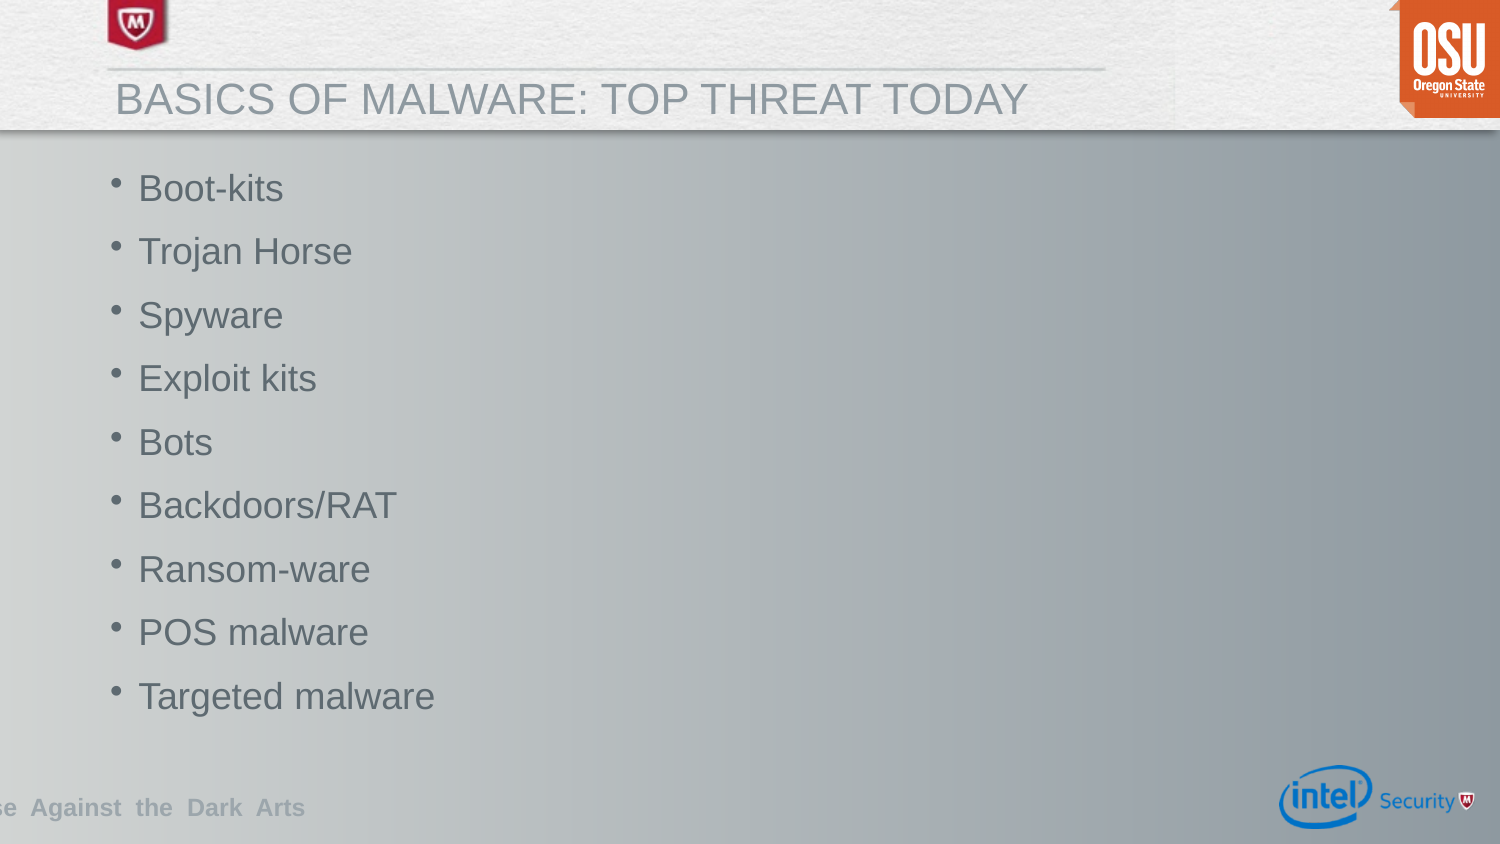

# Basics of malware: top threat today
Boot-kits
Trojan Horse
Spyware
Exploit kits
Bots
Backdoors/RAT
Ransom-ware
POS malware
Targeted malware